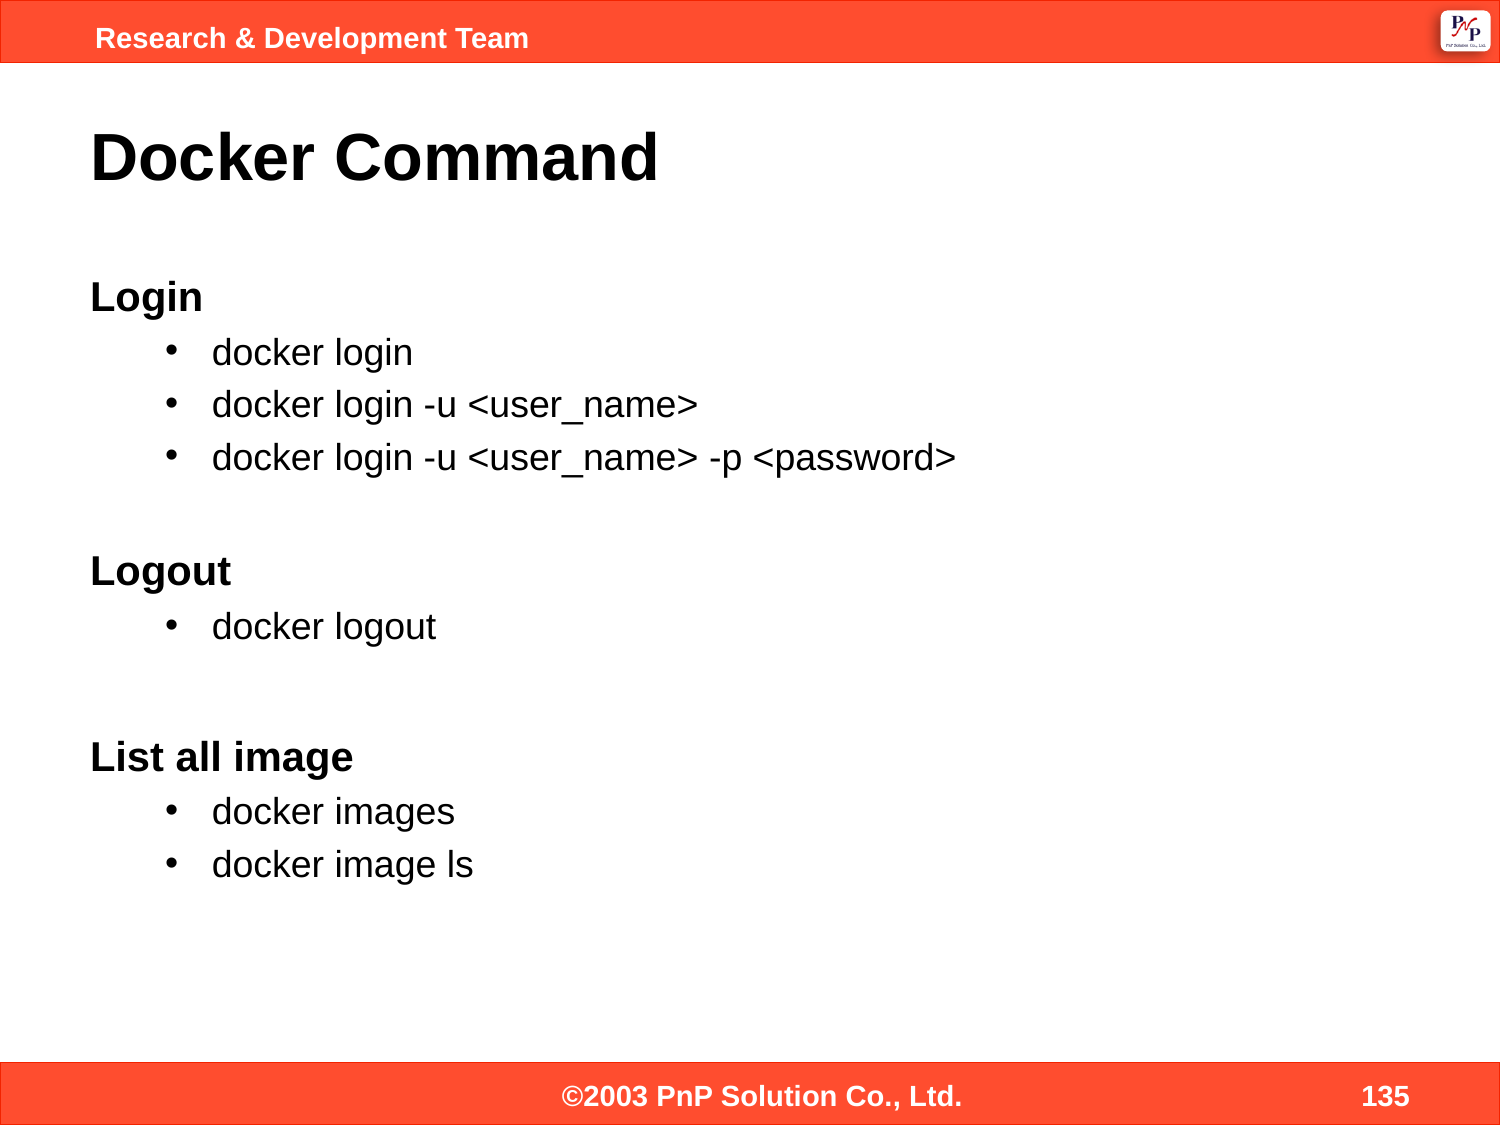

# Docker Command
Login
docker login
docker login -u <user_name>
docker login -u <user_name> -p <password>

Logout
docker logout

List all image
docker images
docker image ls

©2003 PnP Solution Co., Ltd.
135